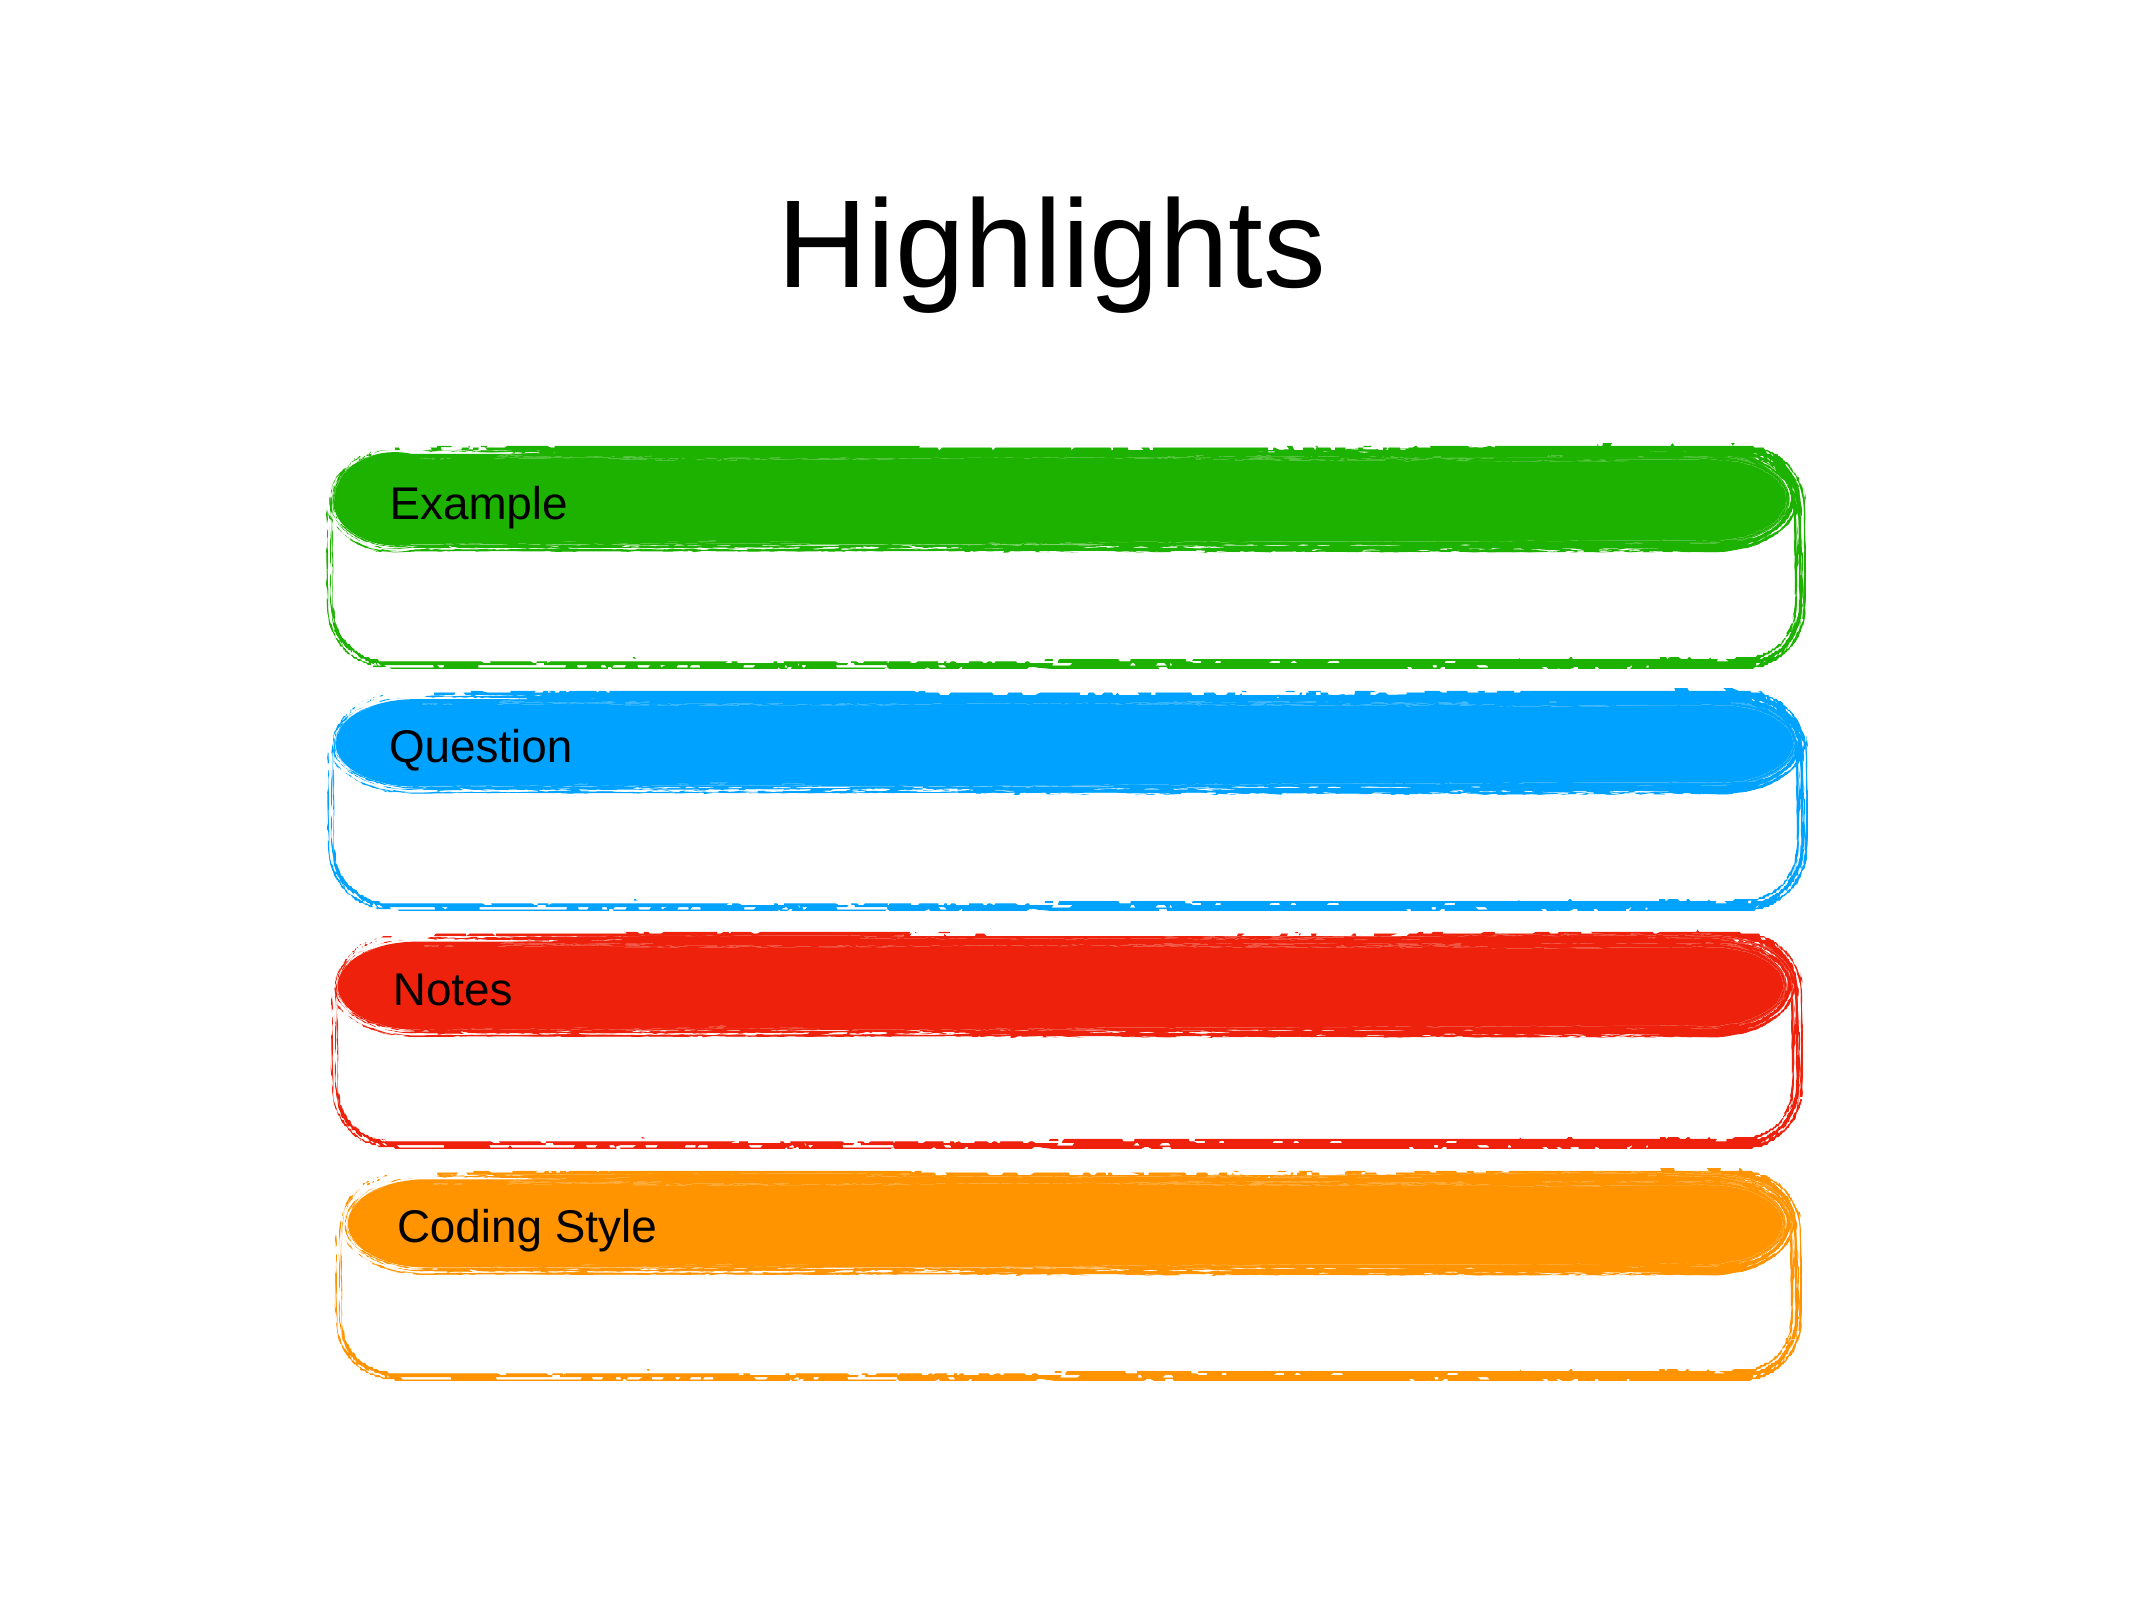

# Highlights

Example

Question

Notes

Coding Style